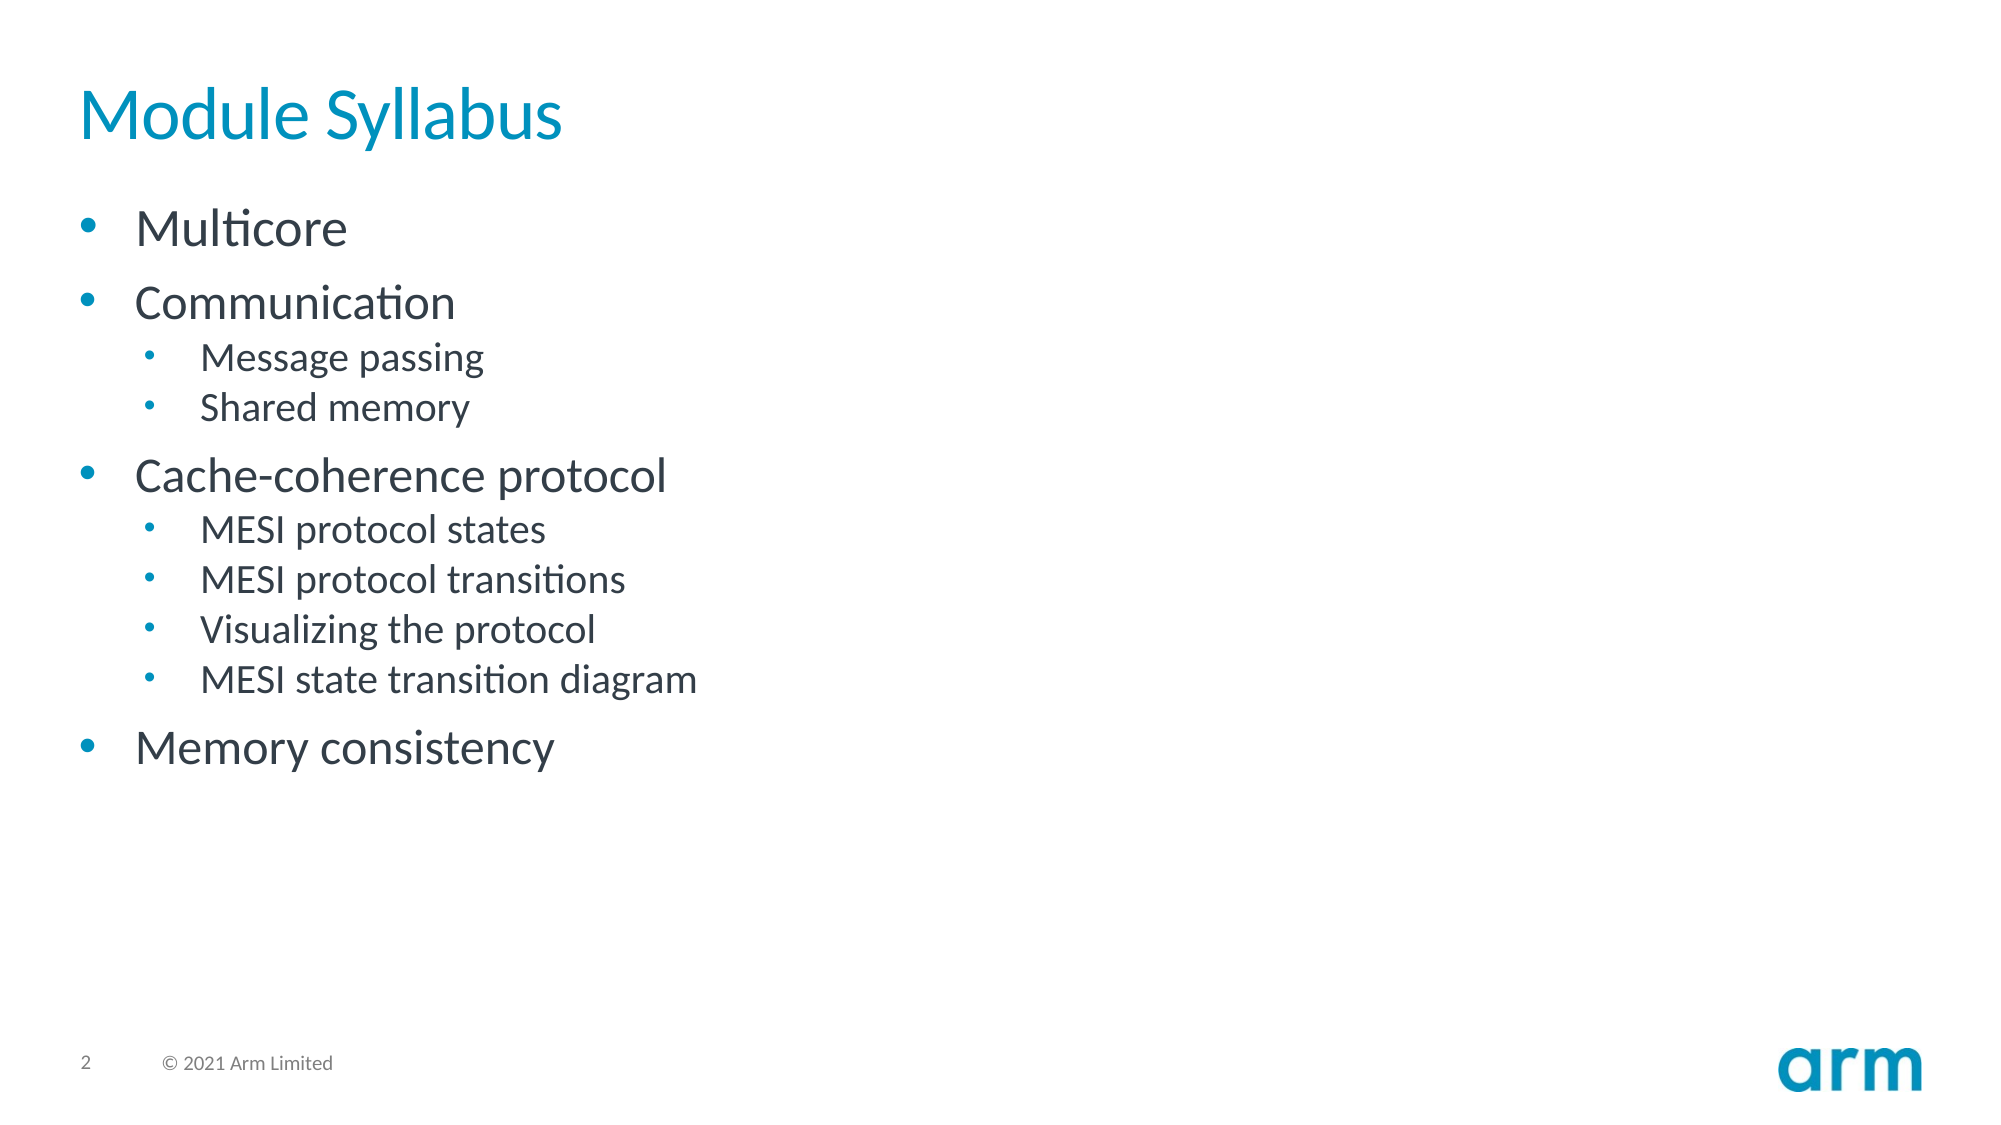

# Module Syllabus
Multicore
Communication
Message passing
Shared memory
Cache-coherence protocol
MESI protocol states
MESI protocol transitions
Visualizing the protocol
MESI state transition diagram
Memory consistency